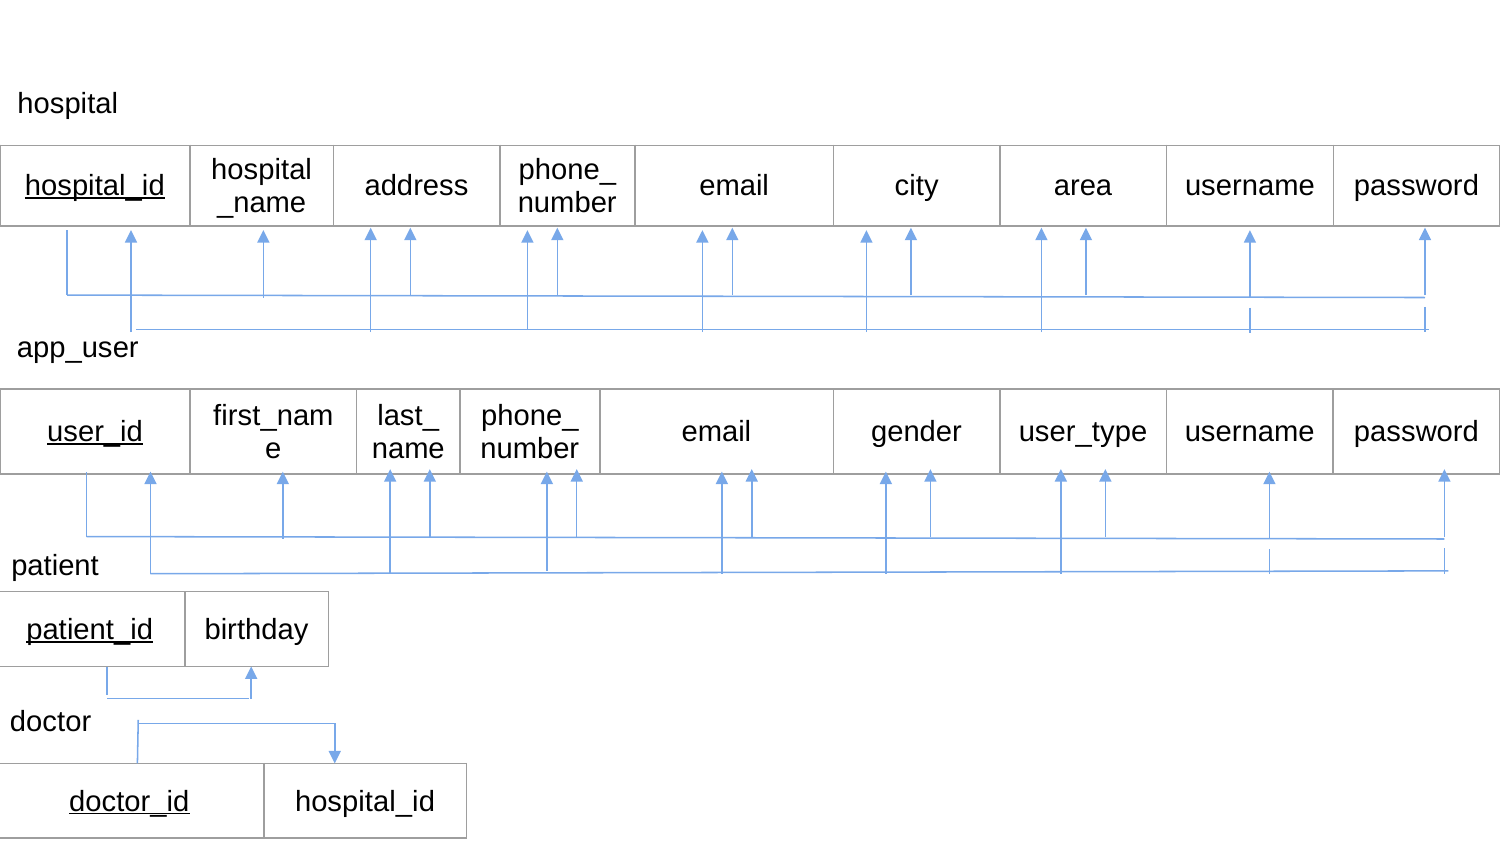

hospital
| hospital\_id | hospital\_name | address | phone\_number | email | city | area | username | password |
| --- | --- | --- | --- | --- | --- | --- | --- | --- |
app_user
| user\_id | first\_name | last\_name | phone\_number | email | gender | user\_type | username | password |
| --- | --- | --- | --- | --- | --- | --- | --- | --- |
patient
| patient\_id | birthday |
| --- | --- |
doctor
| doctor\_id | hospital\_id |
| --- | --- |